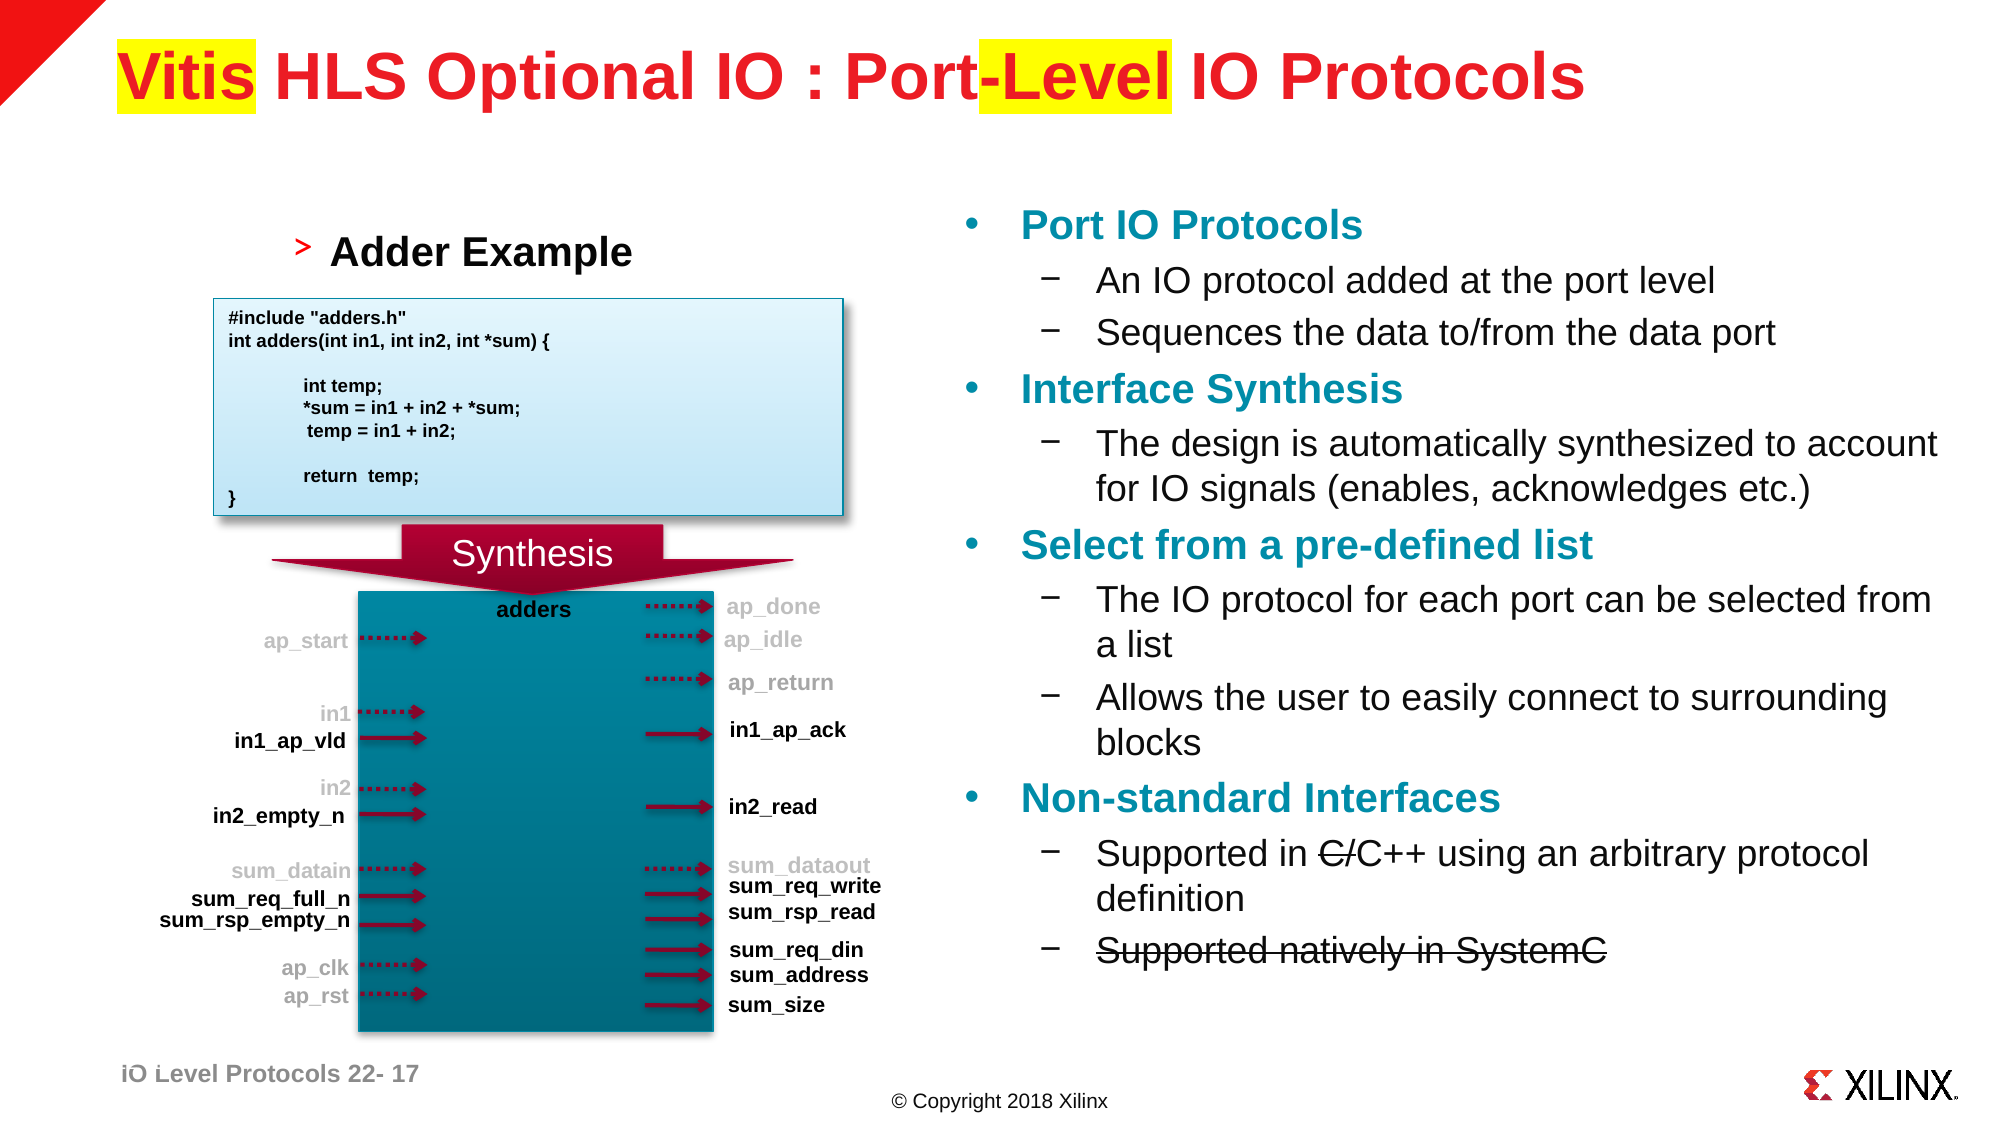

# Vitis HLS Optional IO : Port-Level IO Protocols
Port IO Protocols
An IO protocol added at the port level
Sequences the data to/from the data port
Interface Synthesis
The design is automatically synthesized to account for IO signals (enables, acknowledges etc.)
Select from a pre-defined list
The IO protocol for each port can be selected from a list
Allows the user to easily connect to surrounding blocks
Non-standard Interfaces
Supported in C/C++ using an arbitrary protocol definition
Supported natively in SystemC
Adder Example
#include "adders.h"
int adders(int in1, int in2, int *sum) {

	int temp;
	*sum = in1 + in2 + *sum;
               temp = in1 + in2;

	return  temp;
}
Synthesis
adders
ap_done
adders

ap_idle
ap_start
ap_return
in1
in1_ap_ack
in1_ap_vld
in2
in2_read
in2_empty_n
sum_dataout
sum_datain
sum_req_write
sum_req_full_n
sum_rsp_read
sum_rsp_empty_n
sum_req_din
ap_clk
sum_address
ap_rst
sum_size
22- 17
IO Level Protocols 22- 17